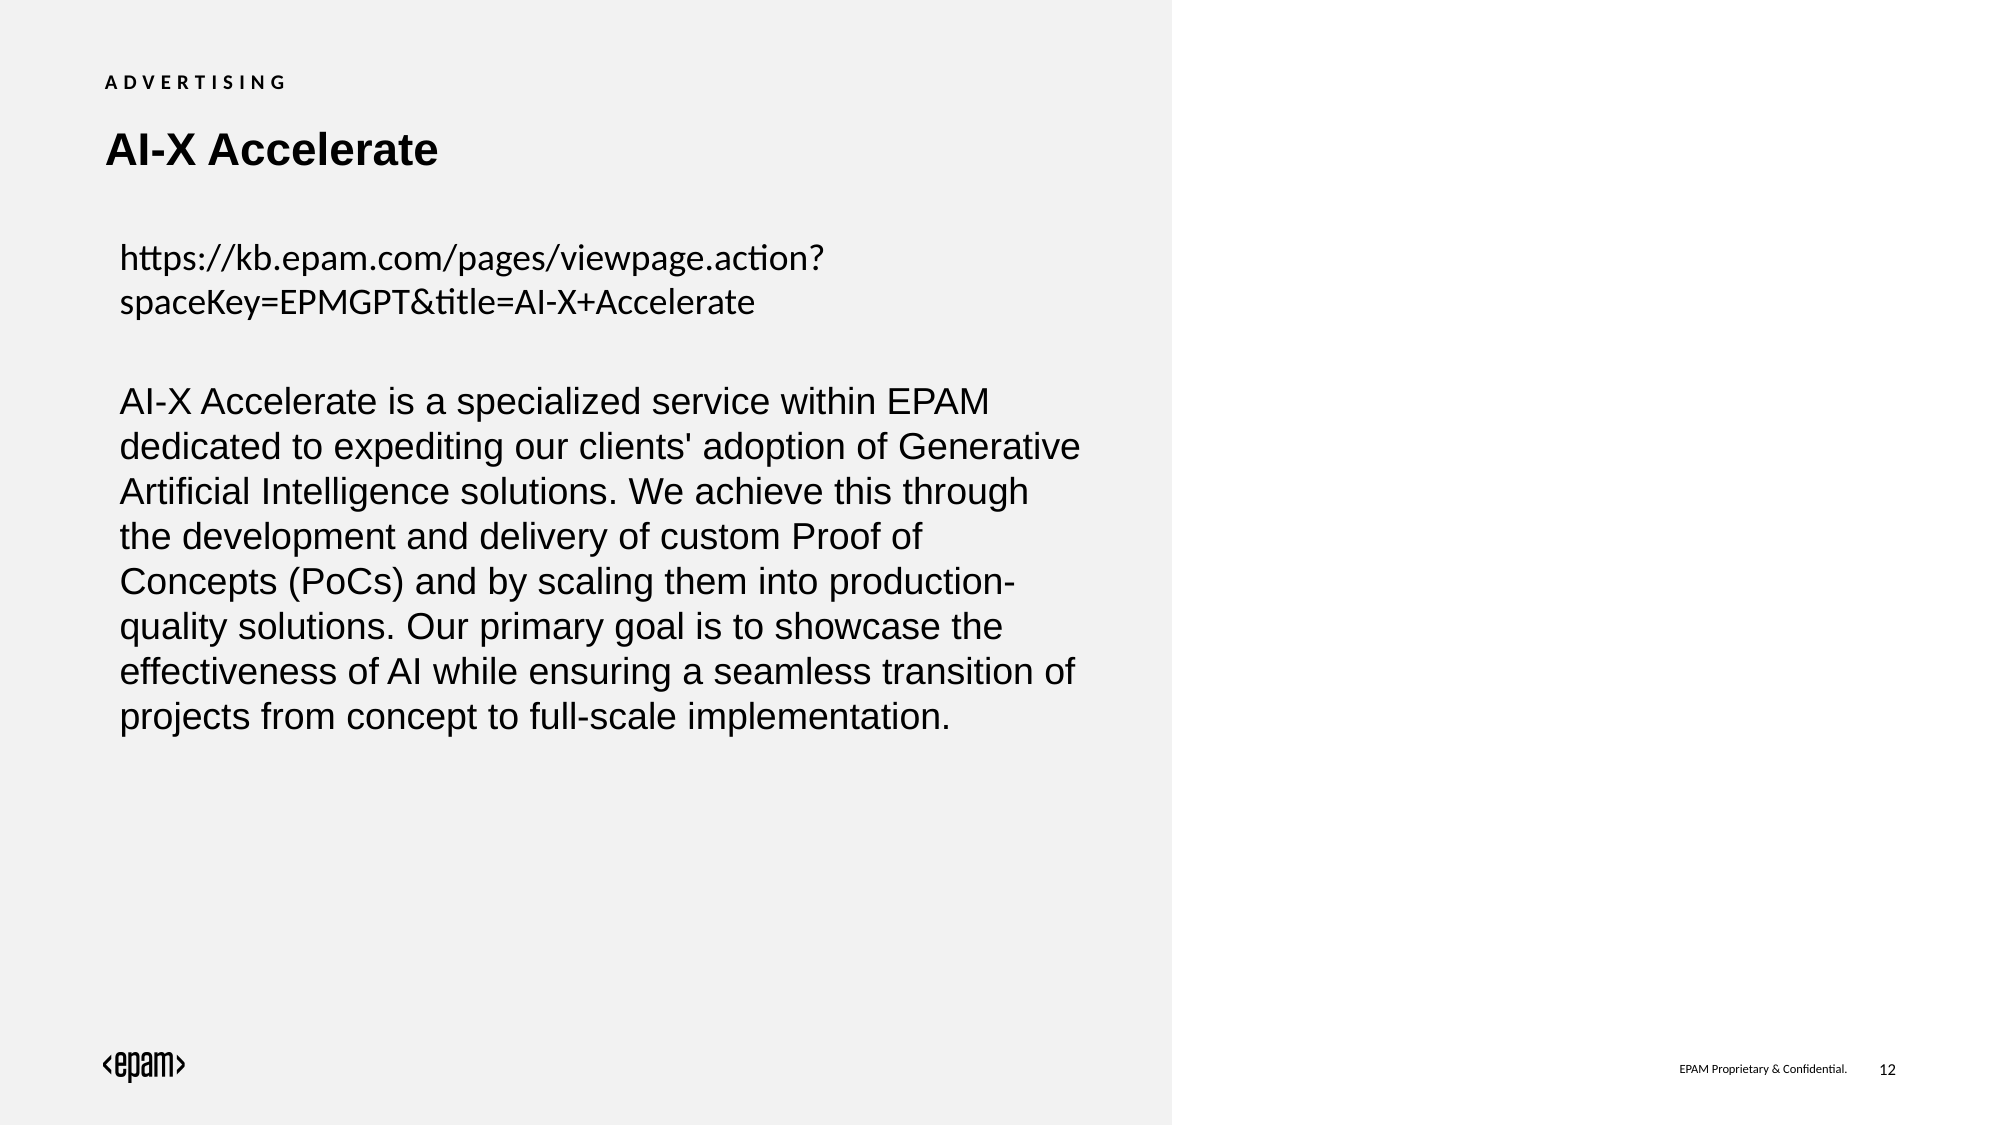

Advertising
# AI-X Accelerate
https://kb.epam.com/pages/viewpage.action?spaceKey=EPMGPT&title=AI-X+Accelerate
AI-X Accelerate is a specialized service within EPAM dedicated to expediting our clients' adoption of Generative Artificial Intelligence solutions. We achieve this through the development and delivery of custom Proof of Concepts (PoCs) and by scaling them into production-quality solutions. Our primary goal is to showcase the effectiveness of AI while ensuring a seamless transition of projects from concept to full-scale implementation.